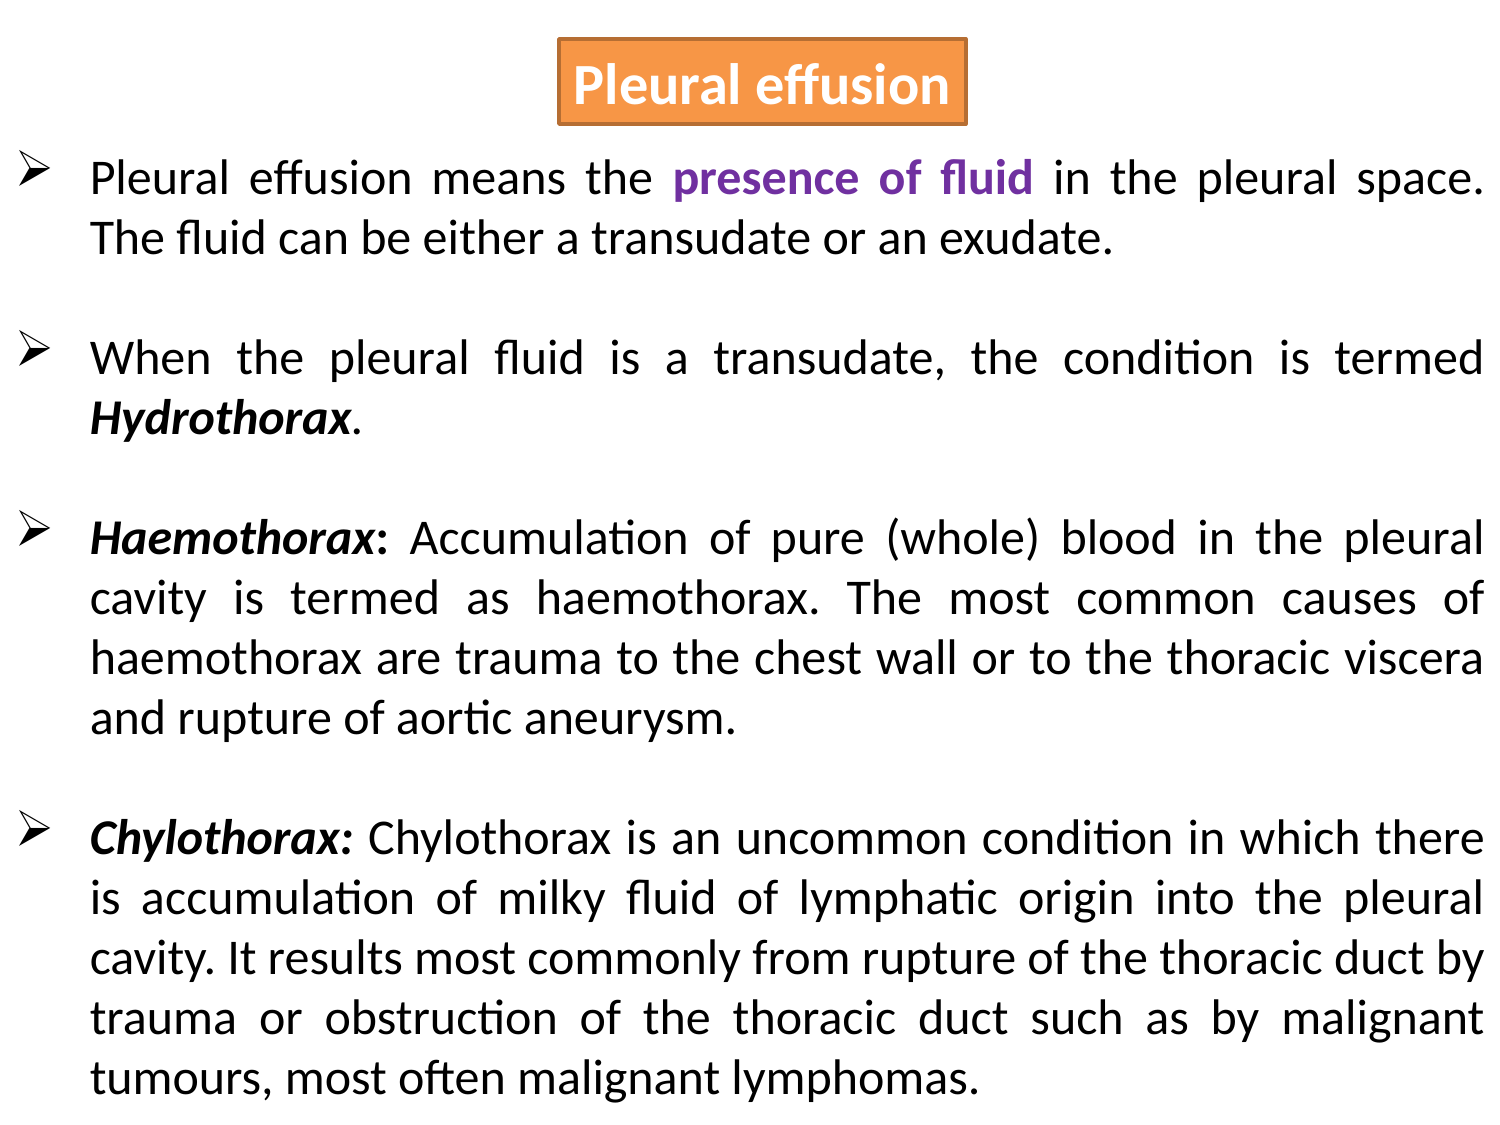

Pleural effusion
Pleural effusion means the presence of fluid in the pleural space. The fluid can be either a transudate or an exudate.

When the pleural fluid is a transudate, the condition is termed Hydrothorax.

Haemothorax: Accumulation of pure (whole) blood in the pleural cavity is termed as haemothorax. The most common causes of haemothorax are trauma to the chest wall or to the thoracic viscera and rupture of aortic aneurysm.

Chylothorax: Chylothorax is an uncommon condition in which there is accumulation of milky fluid of lymphatic origin into the pleural cavity. It results most commonly from rupture of the thoracic duct by trauma or obstruction of the thoracic duct such as by malignant tumours, most often malignant lymphomas.